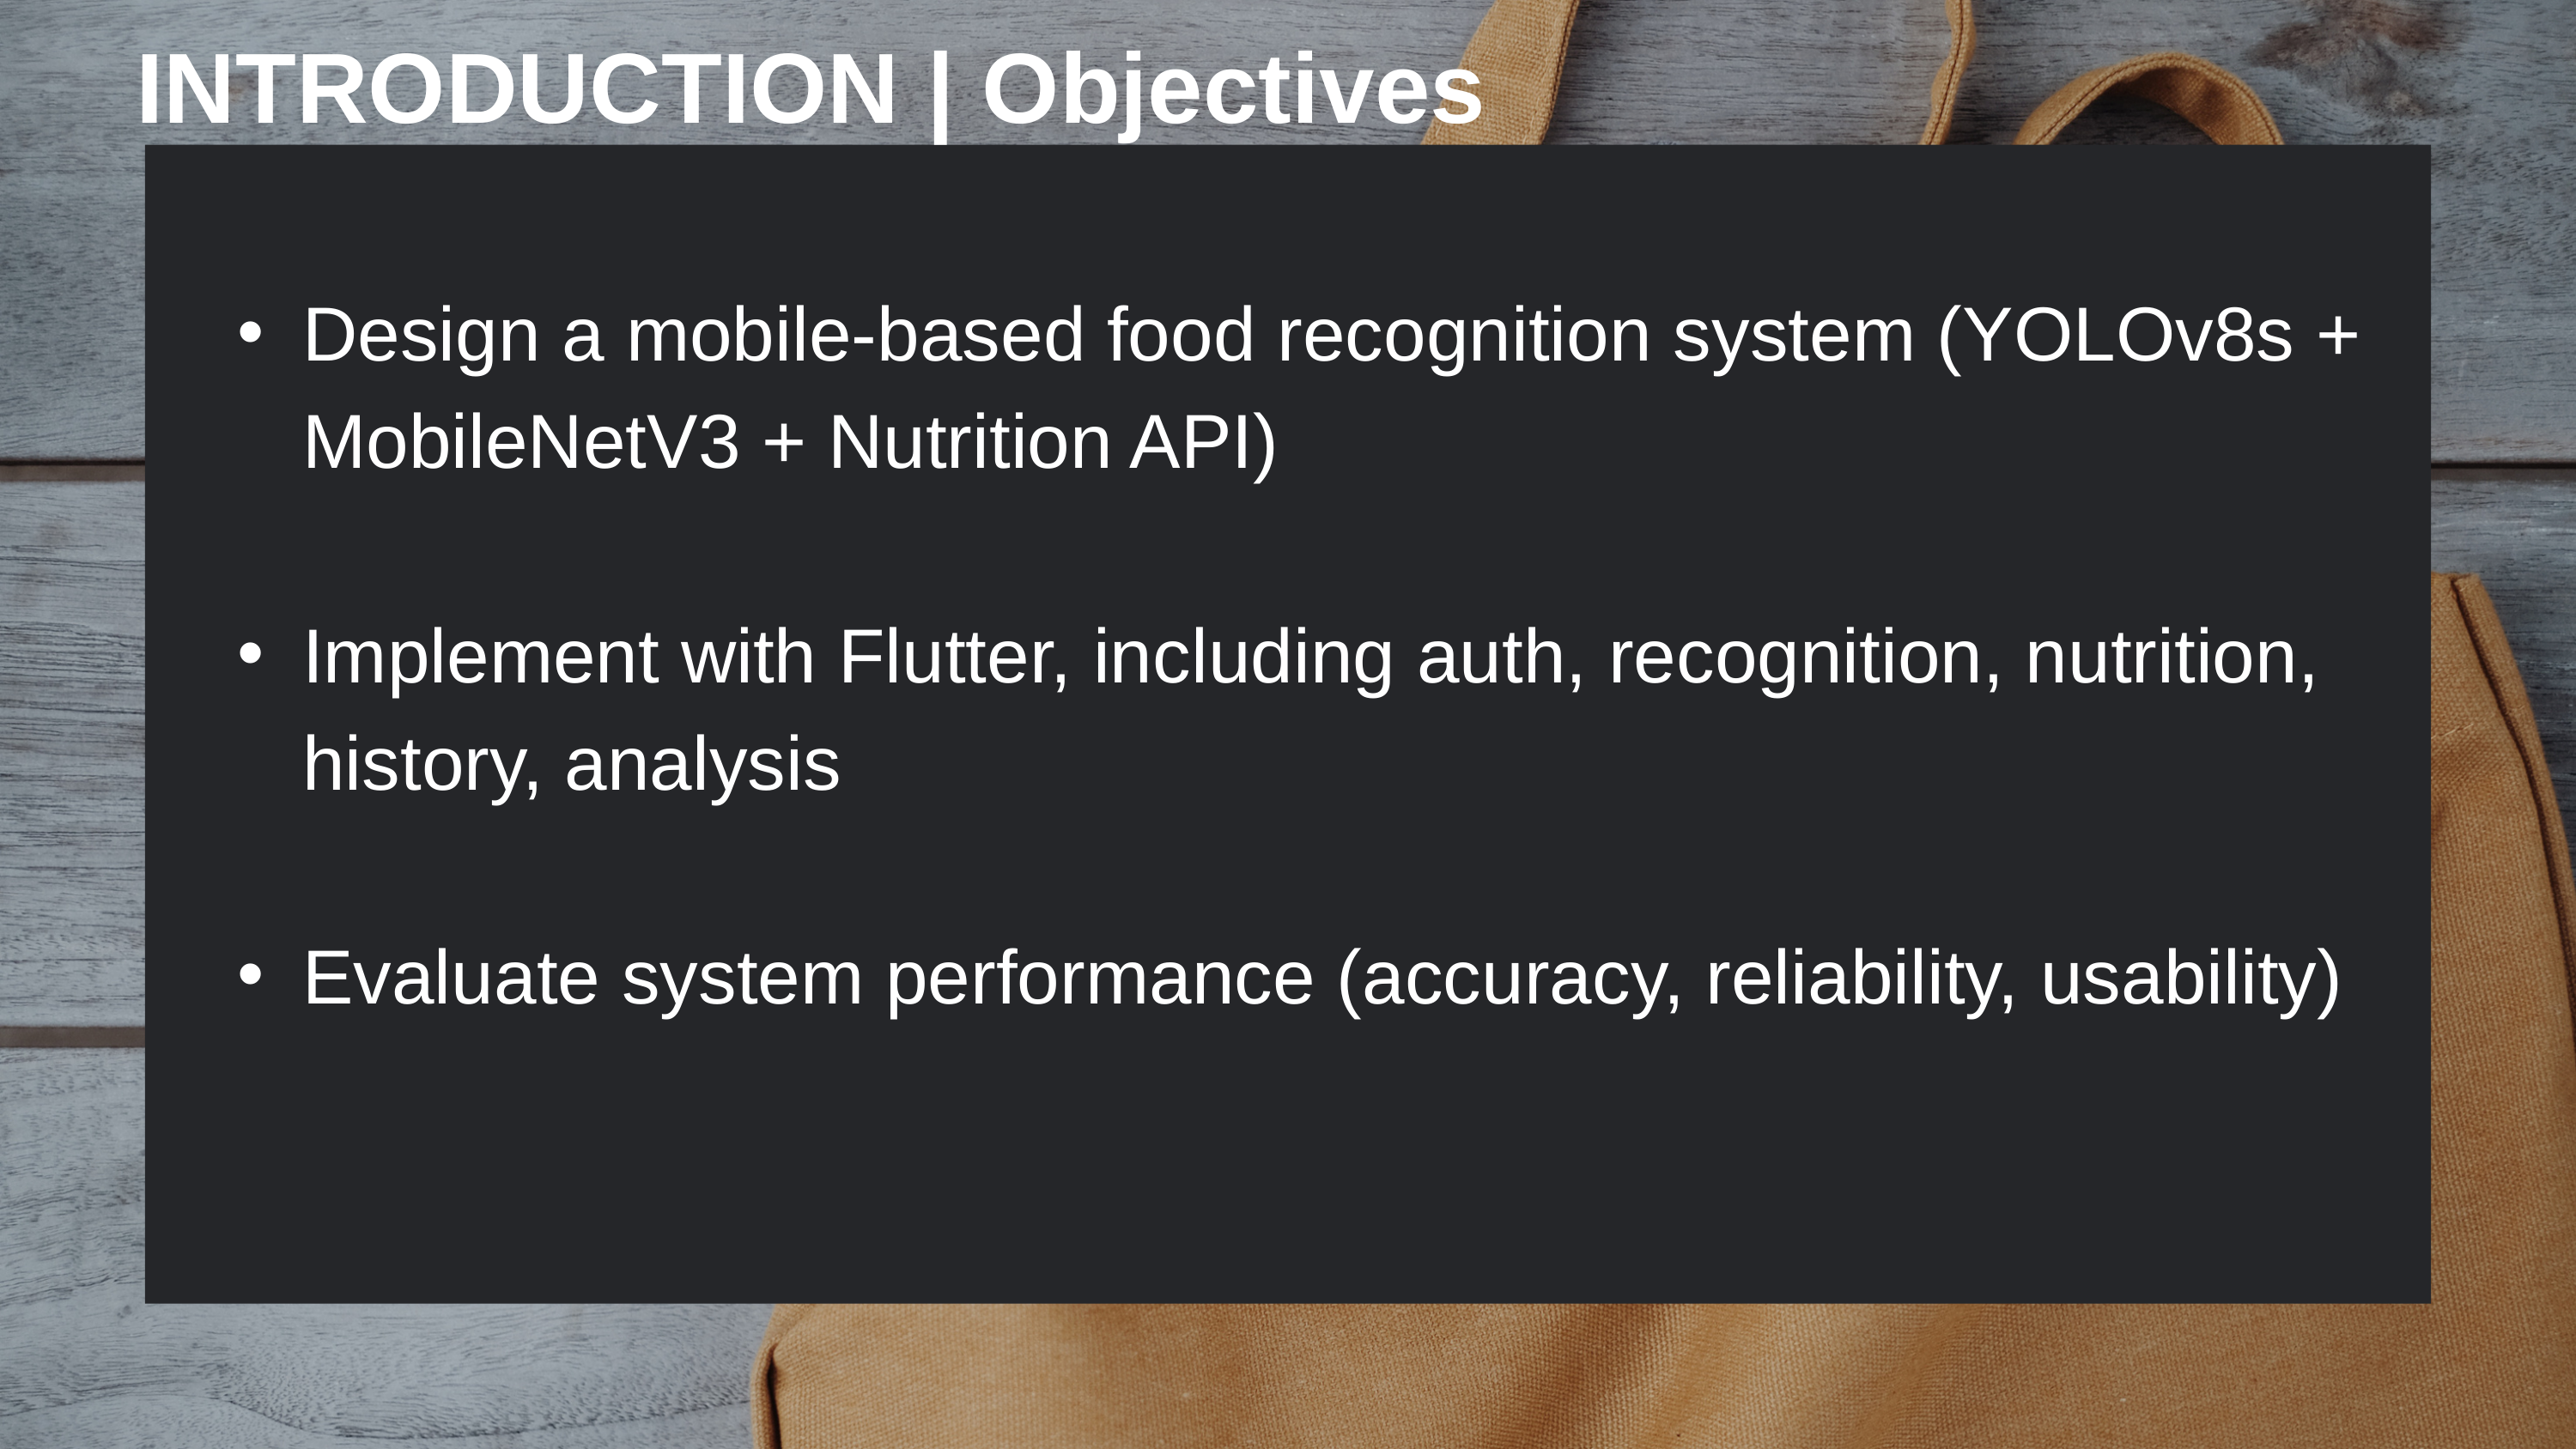

INTRODUCTION | Objectives

Design a mobile-based food recognition system (YOLOv8s + MobileNetV3 + Nutrition API)

Implement with Flutter, including auth, recognition, nutrition, history, analysis

Evaluate system performance (accuracy, reliability, usability)